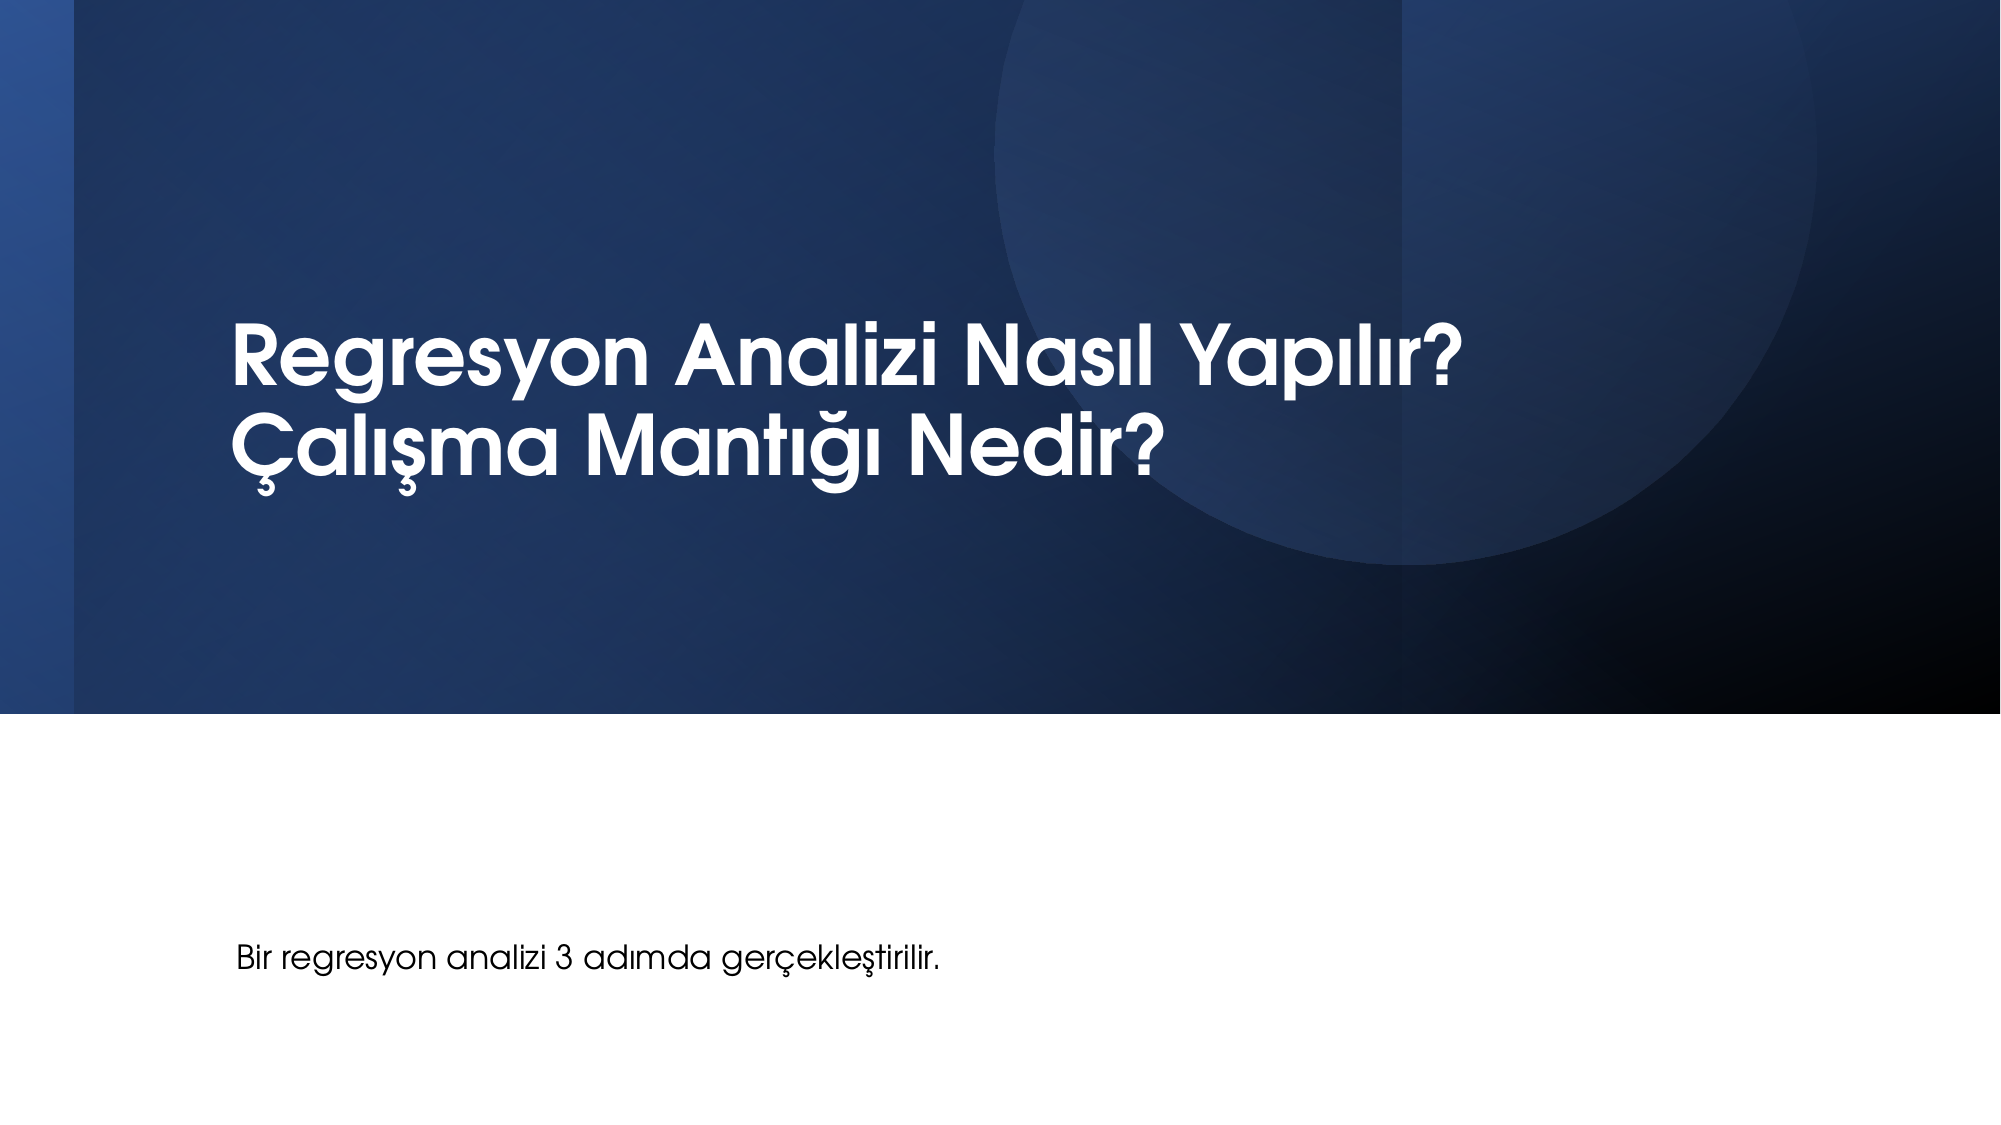

# Regresyon Analizi Nasıl Yapılır? Çalışma Mantığı Nedir?

Bir regresyon analizi 3 adımda gerçekleştirilir.